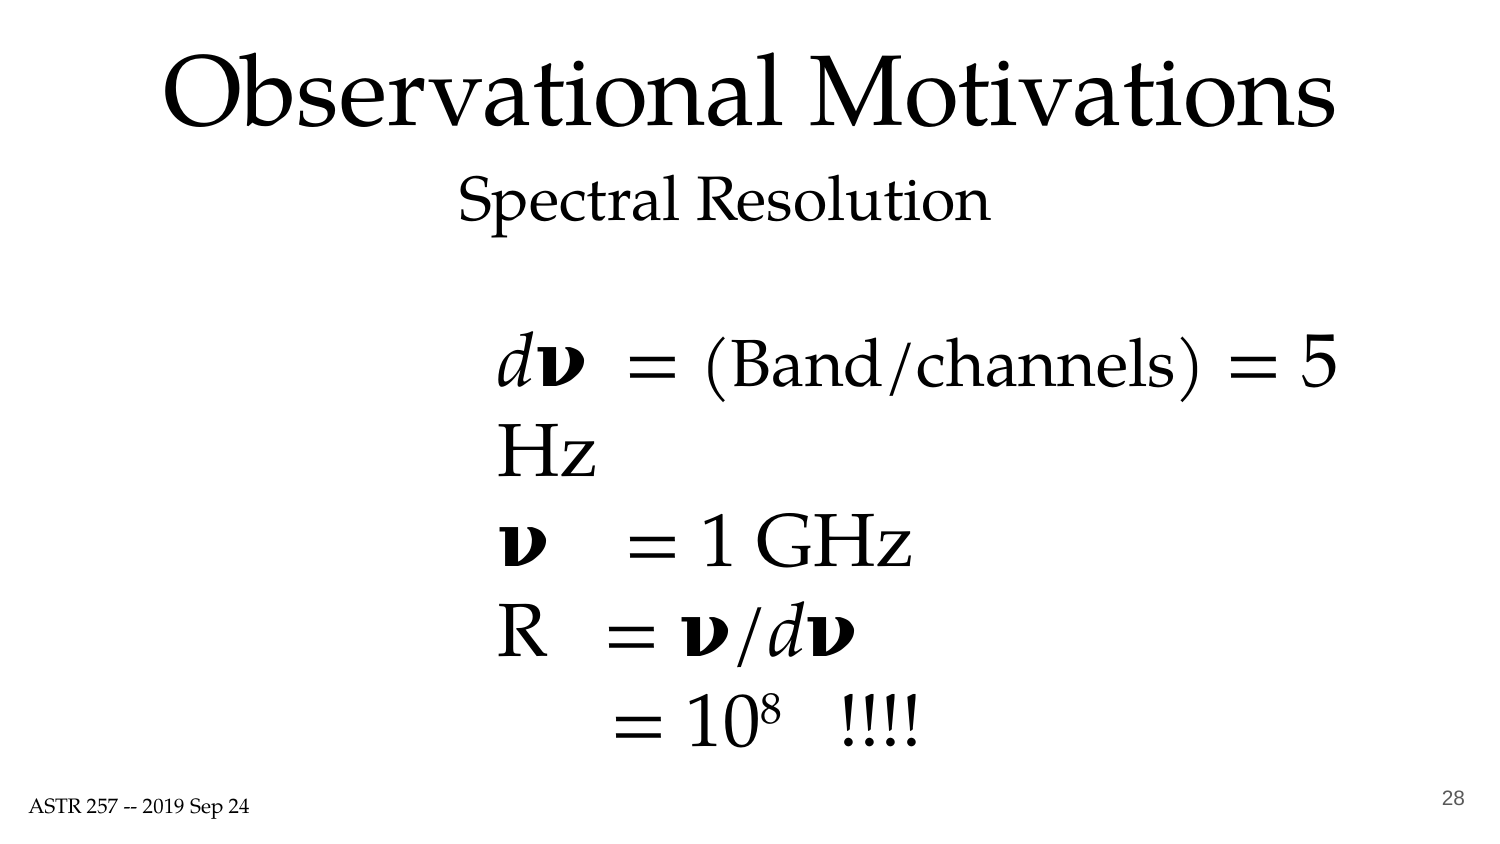

Observational Motivations
Spectral Resolution
d𝛎  = (Band/channels) = 5 Hz
𝛎    = 1 GHz
R   = 𝛎/d𝛎
      = 108   !!!!
28